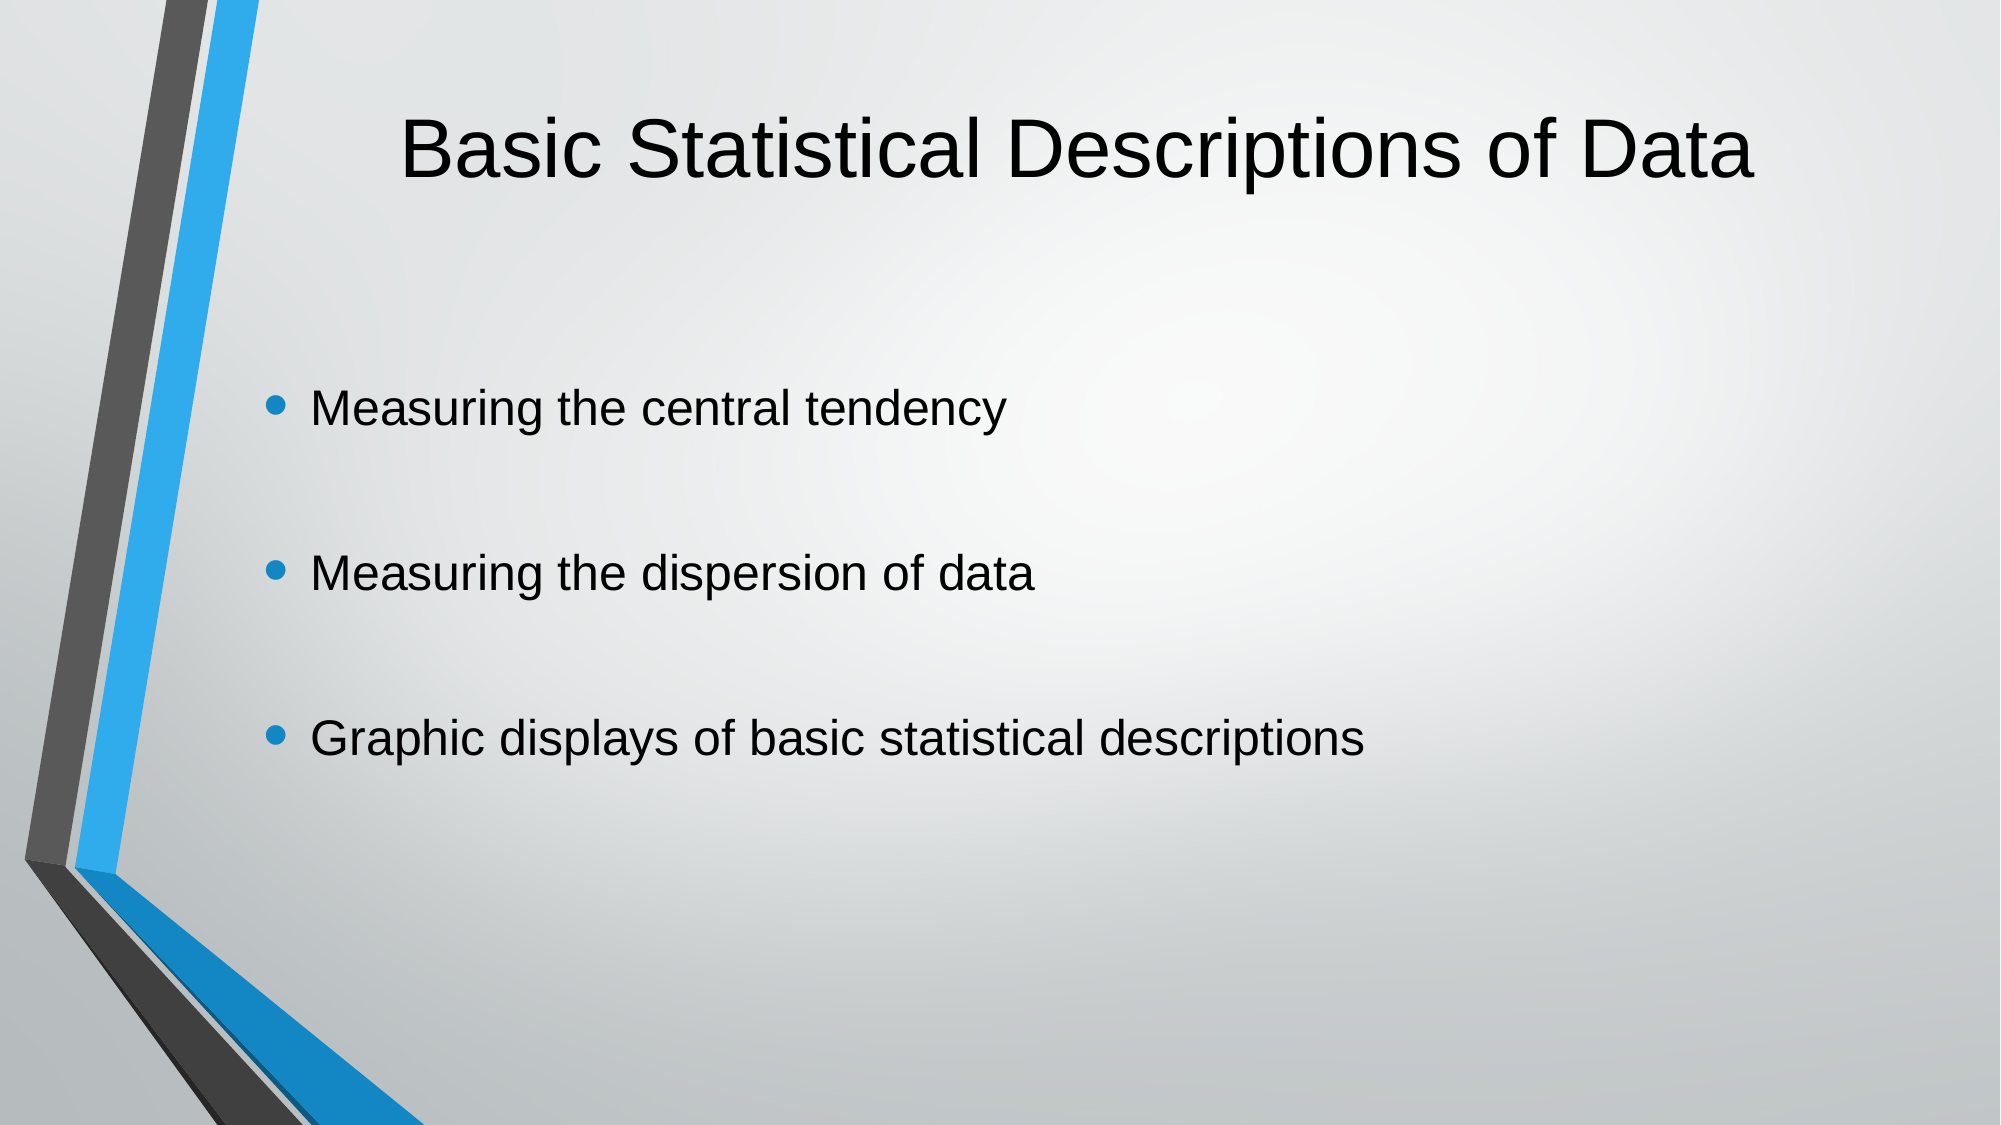

# Basic Statistical Descriptions of Data
Measuring the central tendency

Measuring the dispersion of data

Graphic displays of basic statistical descriptions